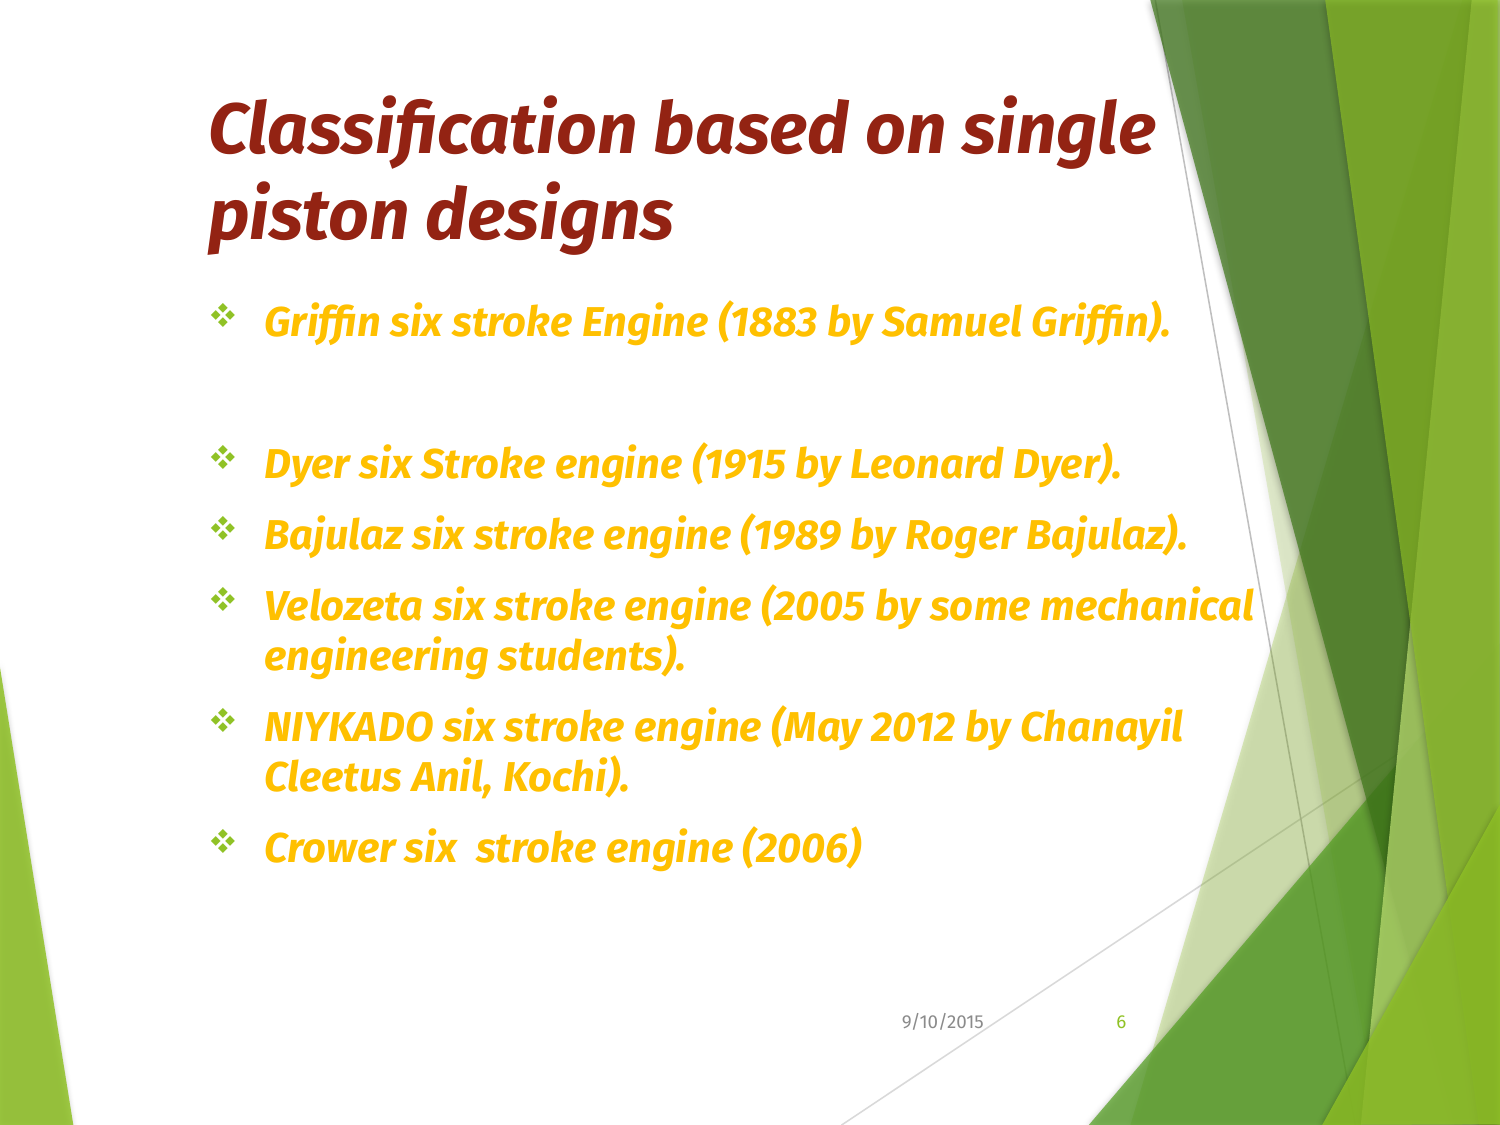

# Classification based on single piston designs
Griffin six stroke Engine (1883 by Samuel Griffin).

Dyer six Stroke engine (1915 by Leonard Dyer).
Bajulaz six stroke engine (1989 by Roger Bajulaz).
Velozeta six stroke engine (2005 by some mechanical engineering students).
NIYKADO six stroke engine (May 2012 by Chanayil Cleetus Anil, Kochi).
Crower six  stroke engine (2006)
9/10/2015
6